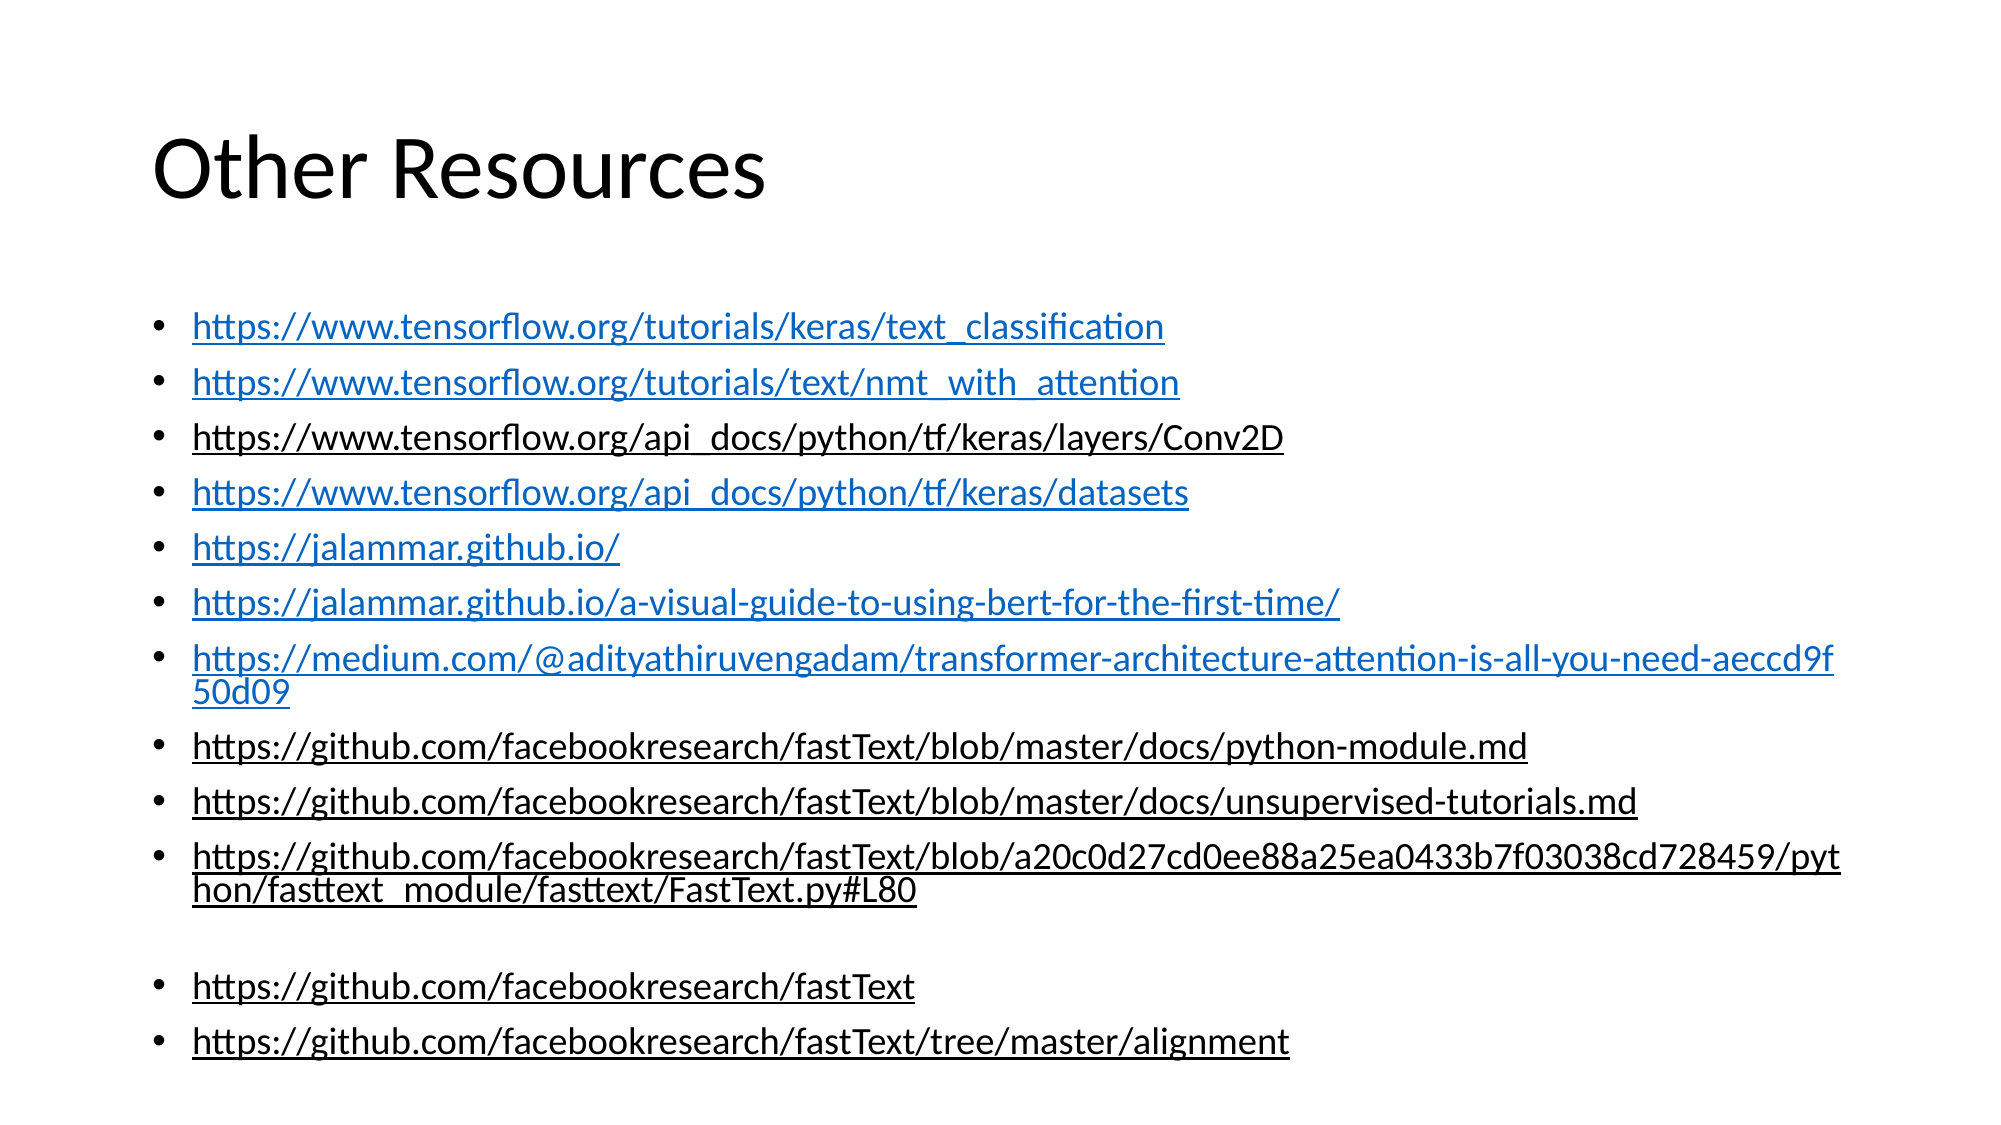

# Other Resources
https://www.tensorflow.org/tutorials/keras/text_classification
https://www.tensorflow.org/tutorials/text/nmt_with_attention
https://www.tensorflow.org/api_docs/python/tf/keras/layers/Conv2D
https://www.tensorflow.org/api_docs/python/tf/keras/datasets
https://jalammar.github.io/
https://jalammar.github.io/a-visual-guide-to-using-bert-for-the-first-time/
https://medium.com/@adityathiruvengadam/transformer-architecture-attention-is-all-you-need-aeccd9f50d09
https://github.com/facebookresearch/fastText/blob/master/docs/python-module.md
https://github.com/facebookresearch/fastText/blob/master/docs/unsupervised-tutorials.md
https://github.com/facebookresearch/fastText/blob/a20c0d27cd0ee88a25ea0433b7f03038cd728459/python/fasttext_module/fasttext/FastText.py#L80
https://github.com/facebookresearch/fastText
https://github.com/facebookresearch/fastText/tree/master/alignment